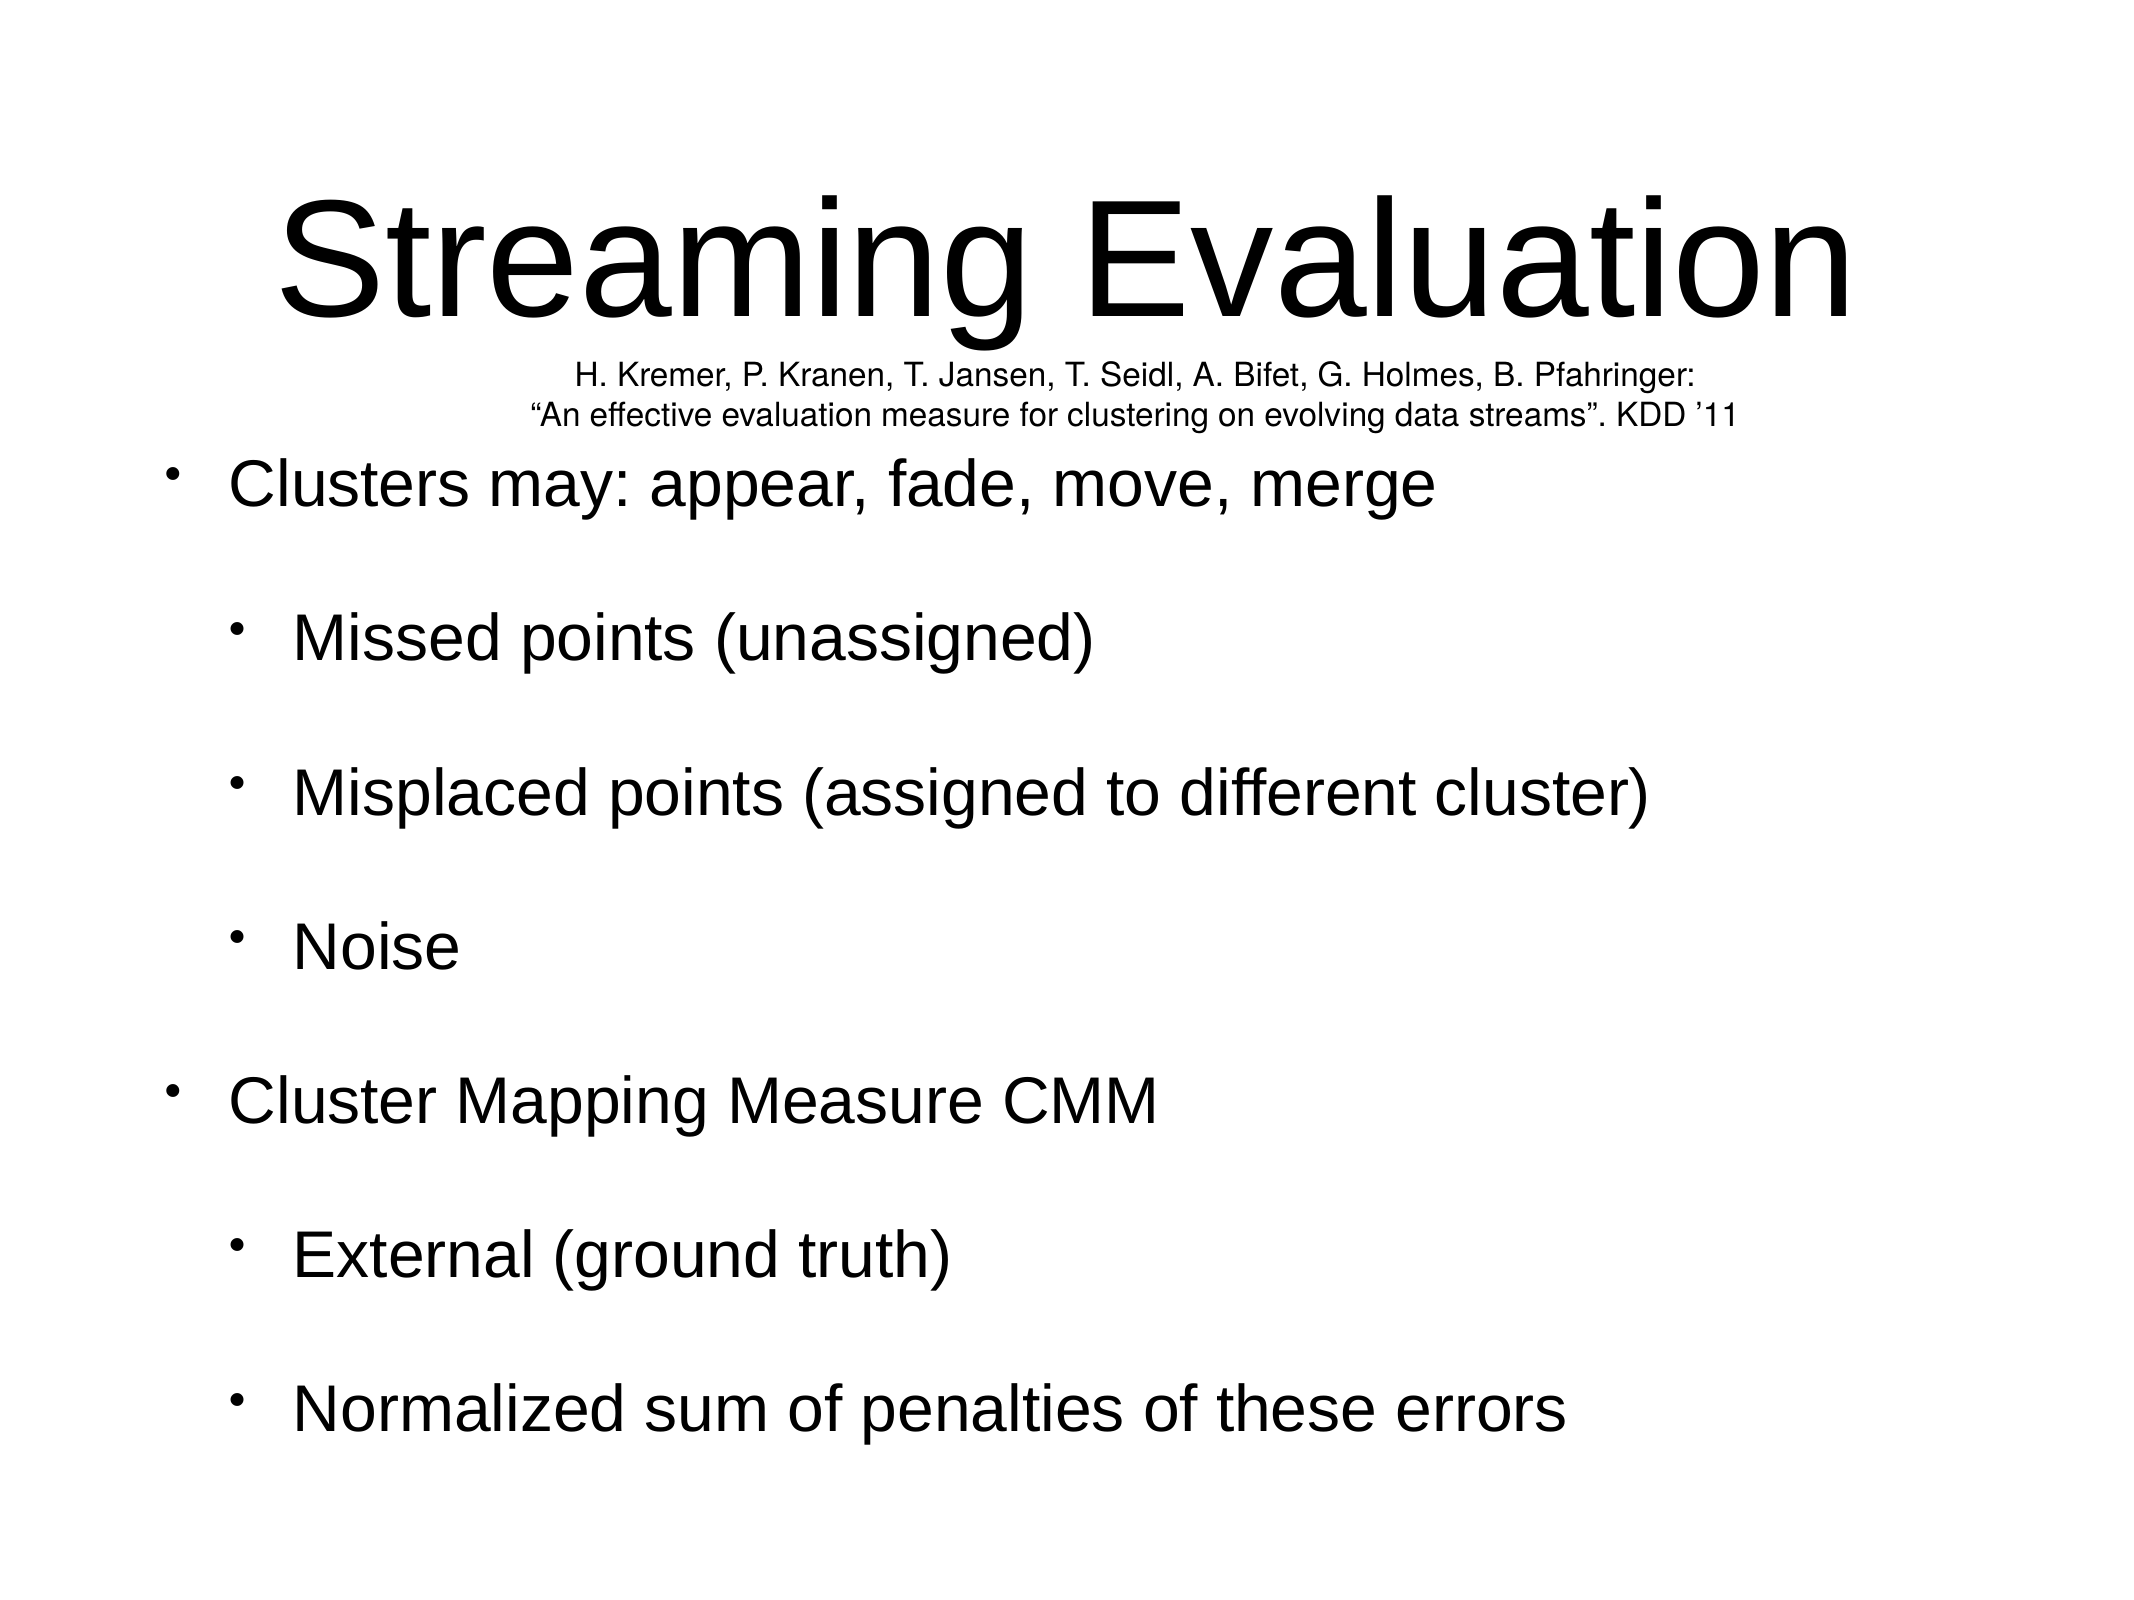

# Streaming Evaluation
H. Kremer, P. Kranen, T. Jansen, T. Seidl, A. Bifet, G. Holmes, B. Pfahringer:
“An effective evaluation measure for clustering on evolving data streams”. KDD ’11
Clusters may: appear, fade, move, merge
Missed points (unassigned)
Misplaced points (assigned to different cluster)
Noise
Cluster Mapping Measure CMM
External (ground truth)
Normalized sum of penalties of these errors